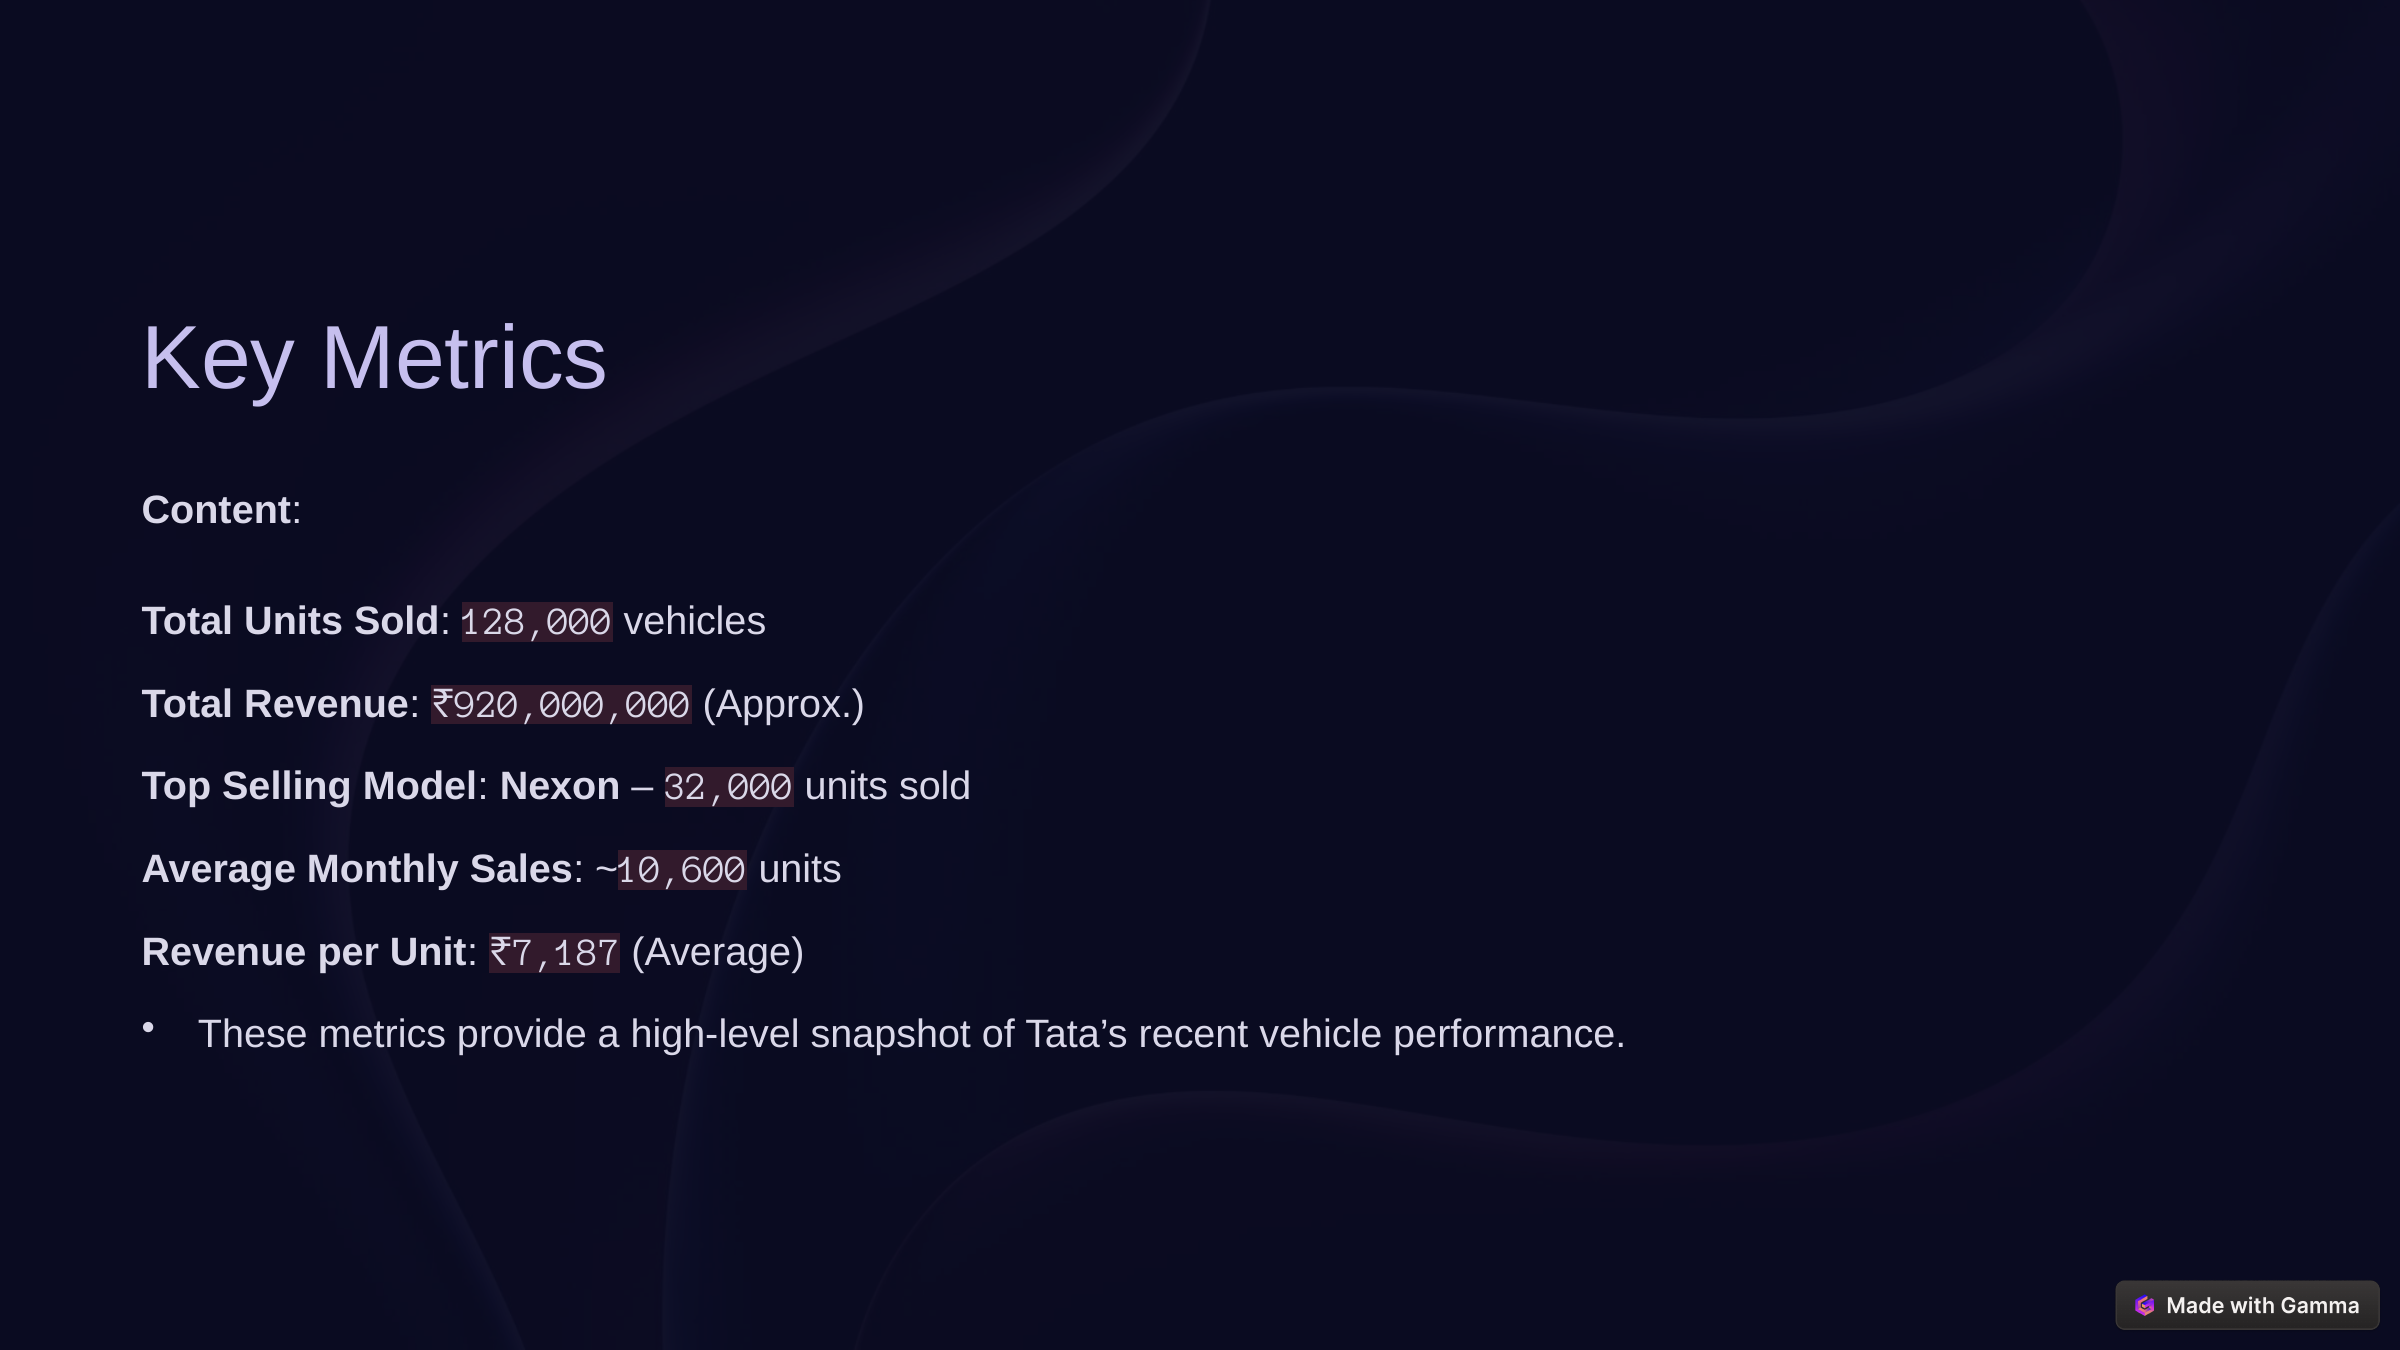

Key Metrics
Content:
Total Units Sold: 128,000 vehicles
Total Revenue: ₹920,000,000 (Approx.)
Top Selling Model: Nexon – 32,000 units sold
Average Monthly Sales: ~10,600 units
Revenue per Unit: ₹7,187 (Average)
These metrics provide a high-level snapshot of Tata’s recent vehicle performance.